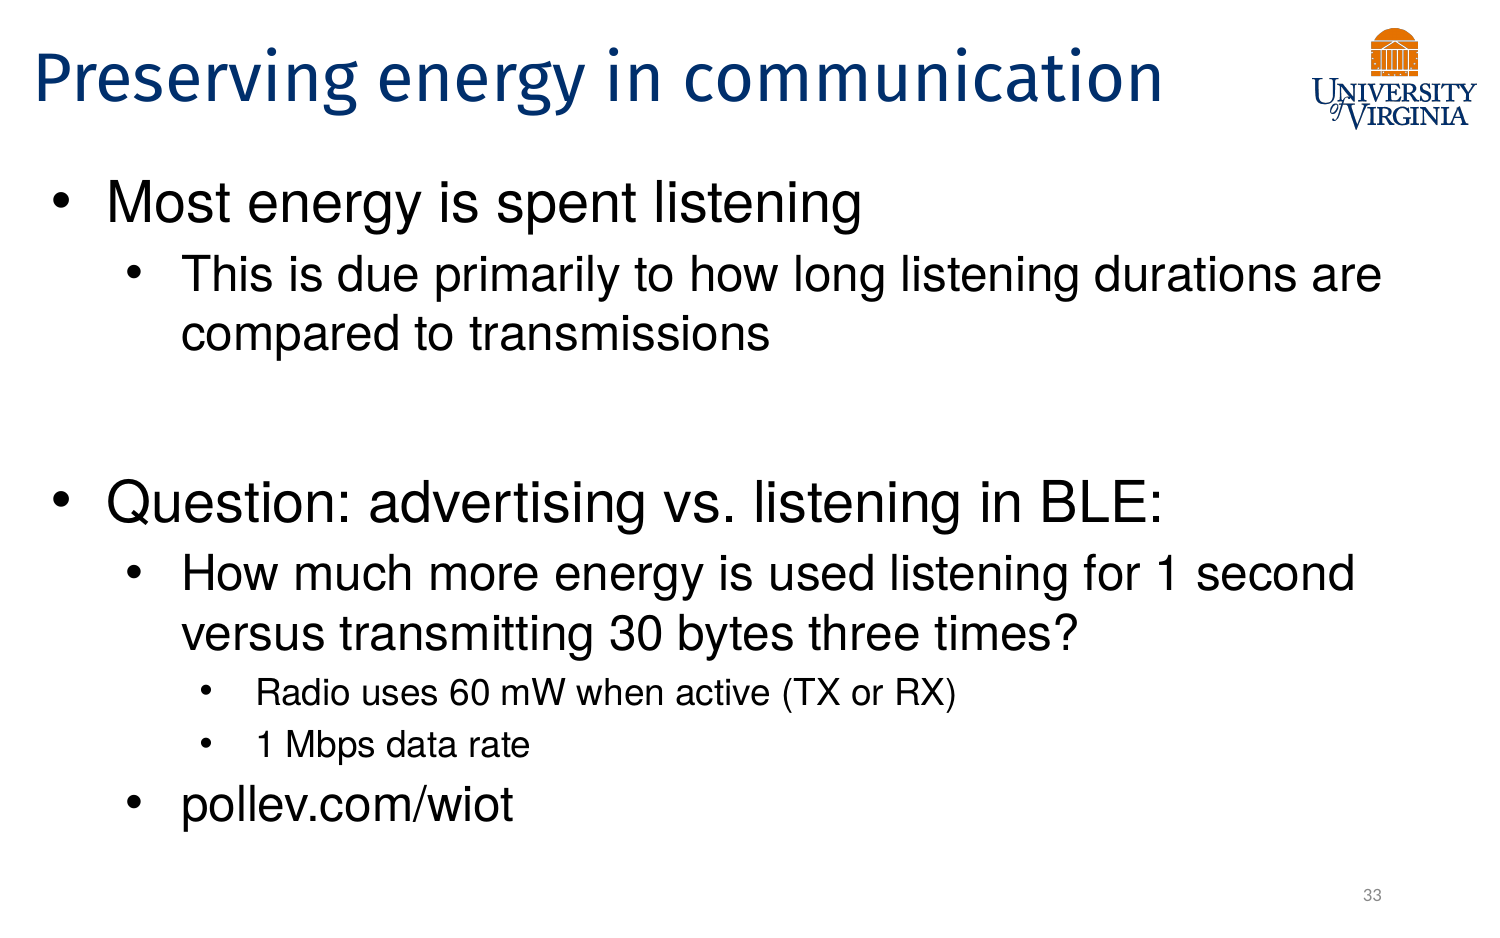

# Preserving energy in communication
Most energy is spent listening
This is due primarily to how long listening durations are compared to transmissions

Question: advertising vs. listening in BLE:
How much more energy is used listening for 1 second versus transmitting 30 bytes three times?
Radio uses 60 mW when active (TX or RX)
1 Mbps data rate
pollev.com/wiot
33